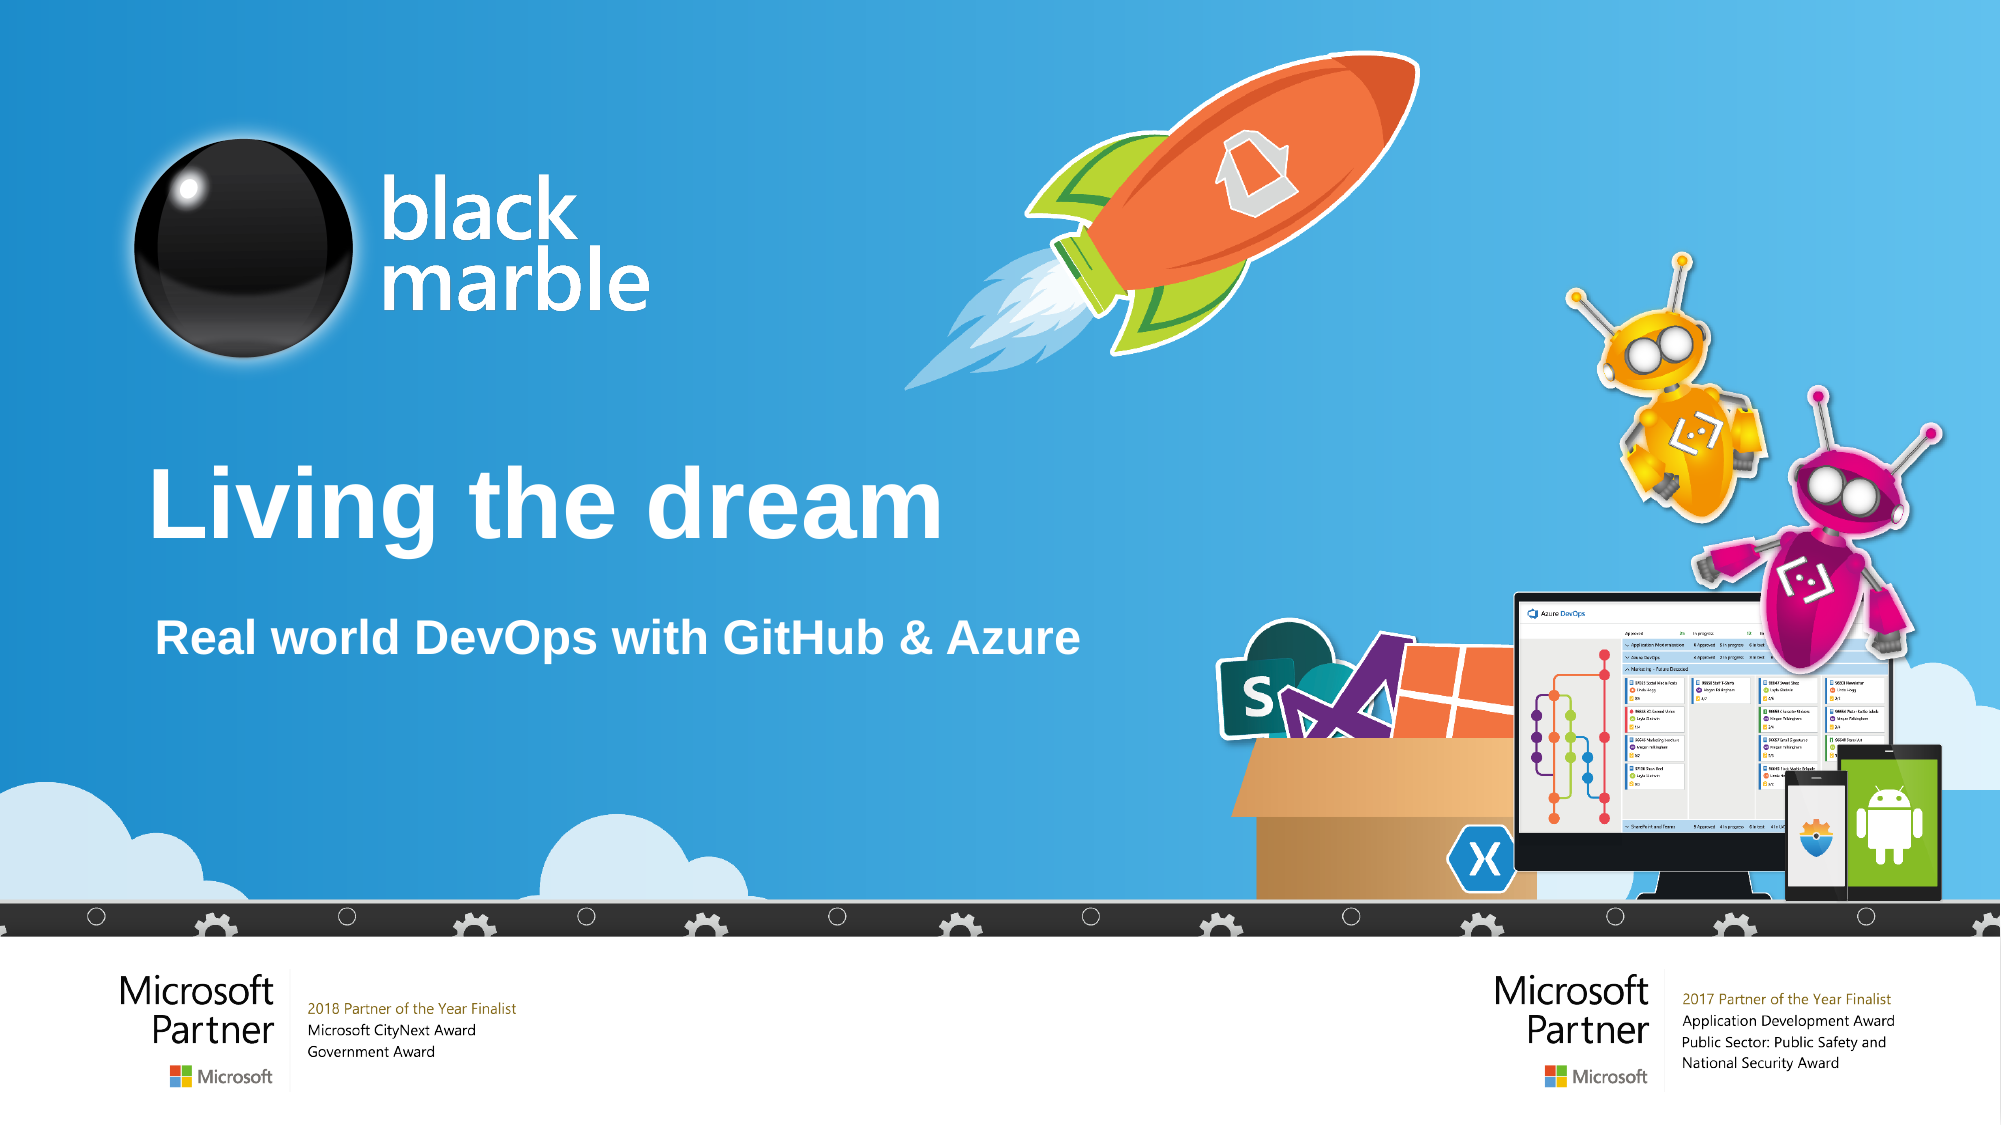

# Living the dream
Real world DevOps with GitHub & Azure